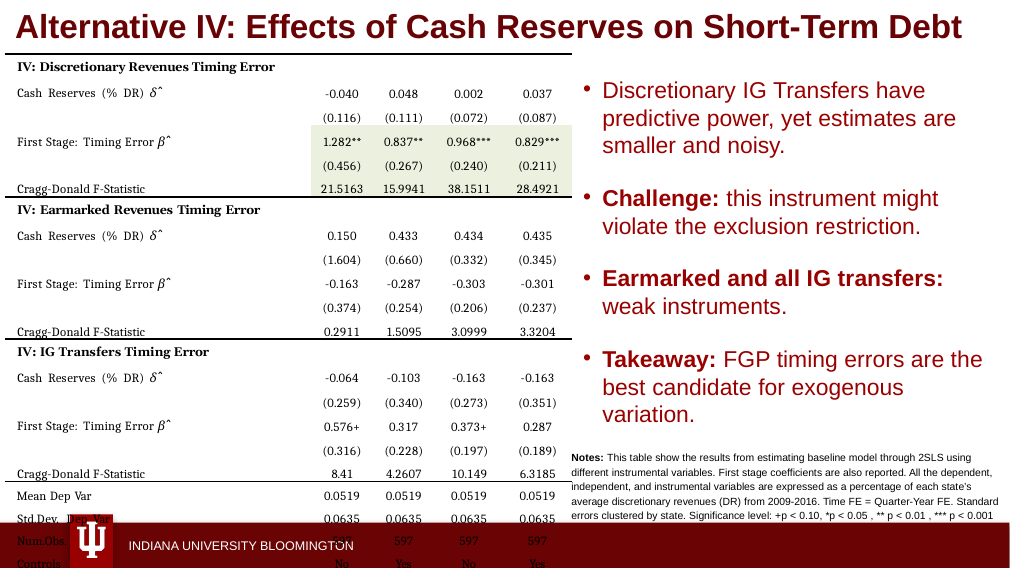

Alternative IV: Effects of Cash Reserves on Short-Term Debt
| IV: Discretionary Revenues Timing Error |  |  |  |  |
| --- | --- | --- | --- | --- |
| Cash Reserves (% DR) δˆ | -0.040 | 0.048 | 0.002 | 0.037 |
|  | (0.116) | (0.111) | (0.072) | (0.087) |
| First Stage: Timing Error βˆ | 1.282\*\* | 0.837\*\* | 0.968\*\*\* | 0.829\*\*\* |
|  | (0.456) | (0.267) | (0.240) | (0.211) |
| Cragg-Donald F-Statistic | 21.5163 | 15.9941 | 38.1511 | 28.4921 |
| IV: Earmarked Revenues Timing Error |  |  |  |  |
| Cash Reserves (% DR) δˆ | 0.150 | 0.433 | 0.434 | 0.435 |
|  | (1.604) | (0.660) | (0.332) | (0.345) |
| First Stage: Timing Error βˆ | -0.163 | -0.287 | -0.303 | -0.301 |
|  | (0.374) | (0.254) | (0.206) | (0.237) |
| Cragg-Donald F-Statistic | 0.2911 | 1.5095 | 3.0999 | 3.3204 |
| IV: IG Transfers Timing Error |  |  |  |  |
| Cash Reserves (% DR) δˆ | -0.064 | -0.103 | -0.163 | -0.163 |
|  | (0.259) | (0.340) | (0.273) | (0.351) |
| First Stage: Timing Error βˆ | 0.576+ | 0.317 | 0.373+ | 0.287 |
|  | (0.316) | (0.228) | (0.197) | (0.189) |
| Cragg-Donald F-Statistic | 8.41 | 4.2607 | 10.149 | 6.3185 |
| Mean Dep Var | 0.0519 | 0.0519 | 0.0519 | 0.0519 |
| Std.Dev. Dep Var | 0.0635 | 0.0635 | 0.0635 | 0.0635 |
| Num.Obs. | 597 | 597 | 597 | 597 |
| Controls | No | Yes | No | Yes |
| State FE | No | No | Yes | Yes |
Discretionary IG Transfers have predictive power, yet estimates are smaller and noisy.
Challenge: this instrument might violate the exclusion restriction.
Earmarked and all IG transfers: weak instruments.
Takeaway: FGP timing errors are the best candidate for exogenous variation.
Notes: This table show the results from estimating baseline model through 2SLS using different instrumental variables. First stage coefficients are also reported. All the dependent, independent, and instrumental variables are expressed as a percentage of each state’s average discretionary revenues (DR) from 2009-2016. Time FE = Quarter-Year FE. Standard errors clustered by state. Significance level: +p < 0.10, *p < 0.05 , ** p < 0.01 , *** p < 0.001